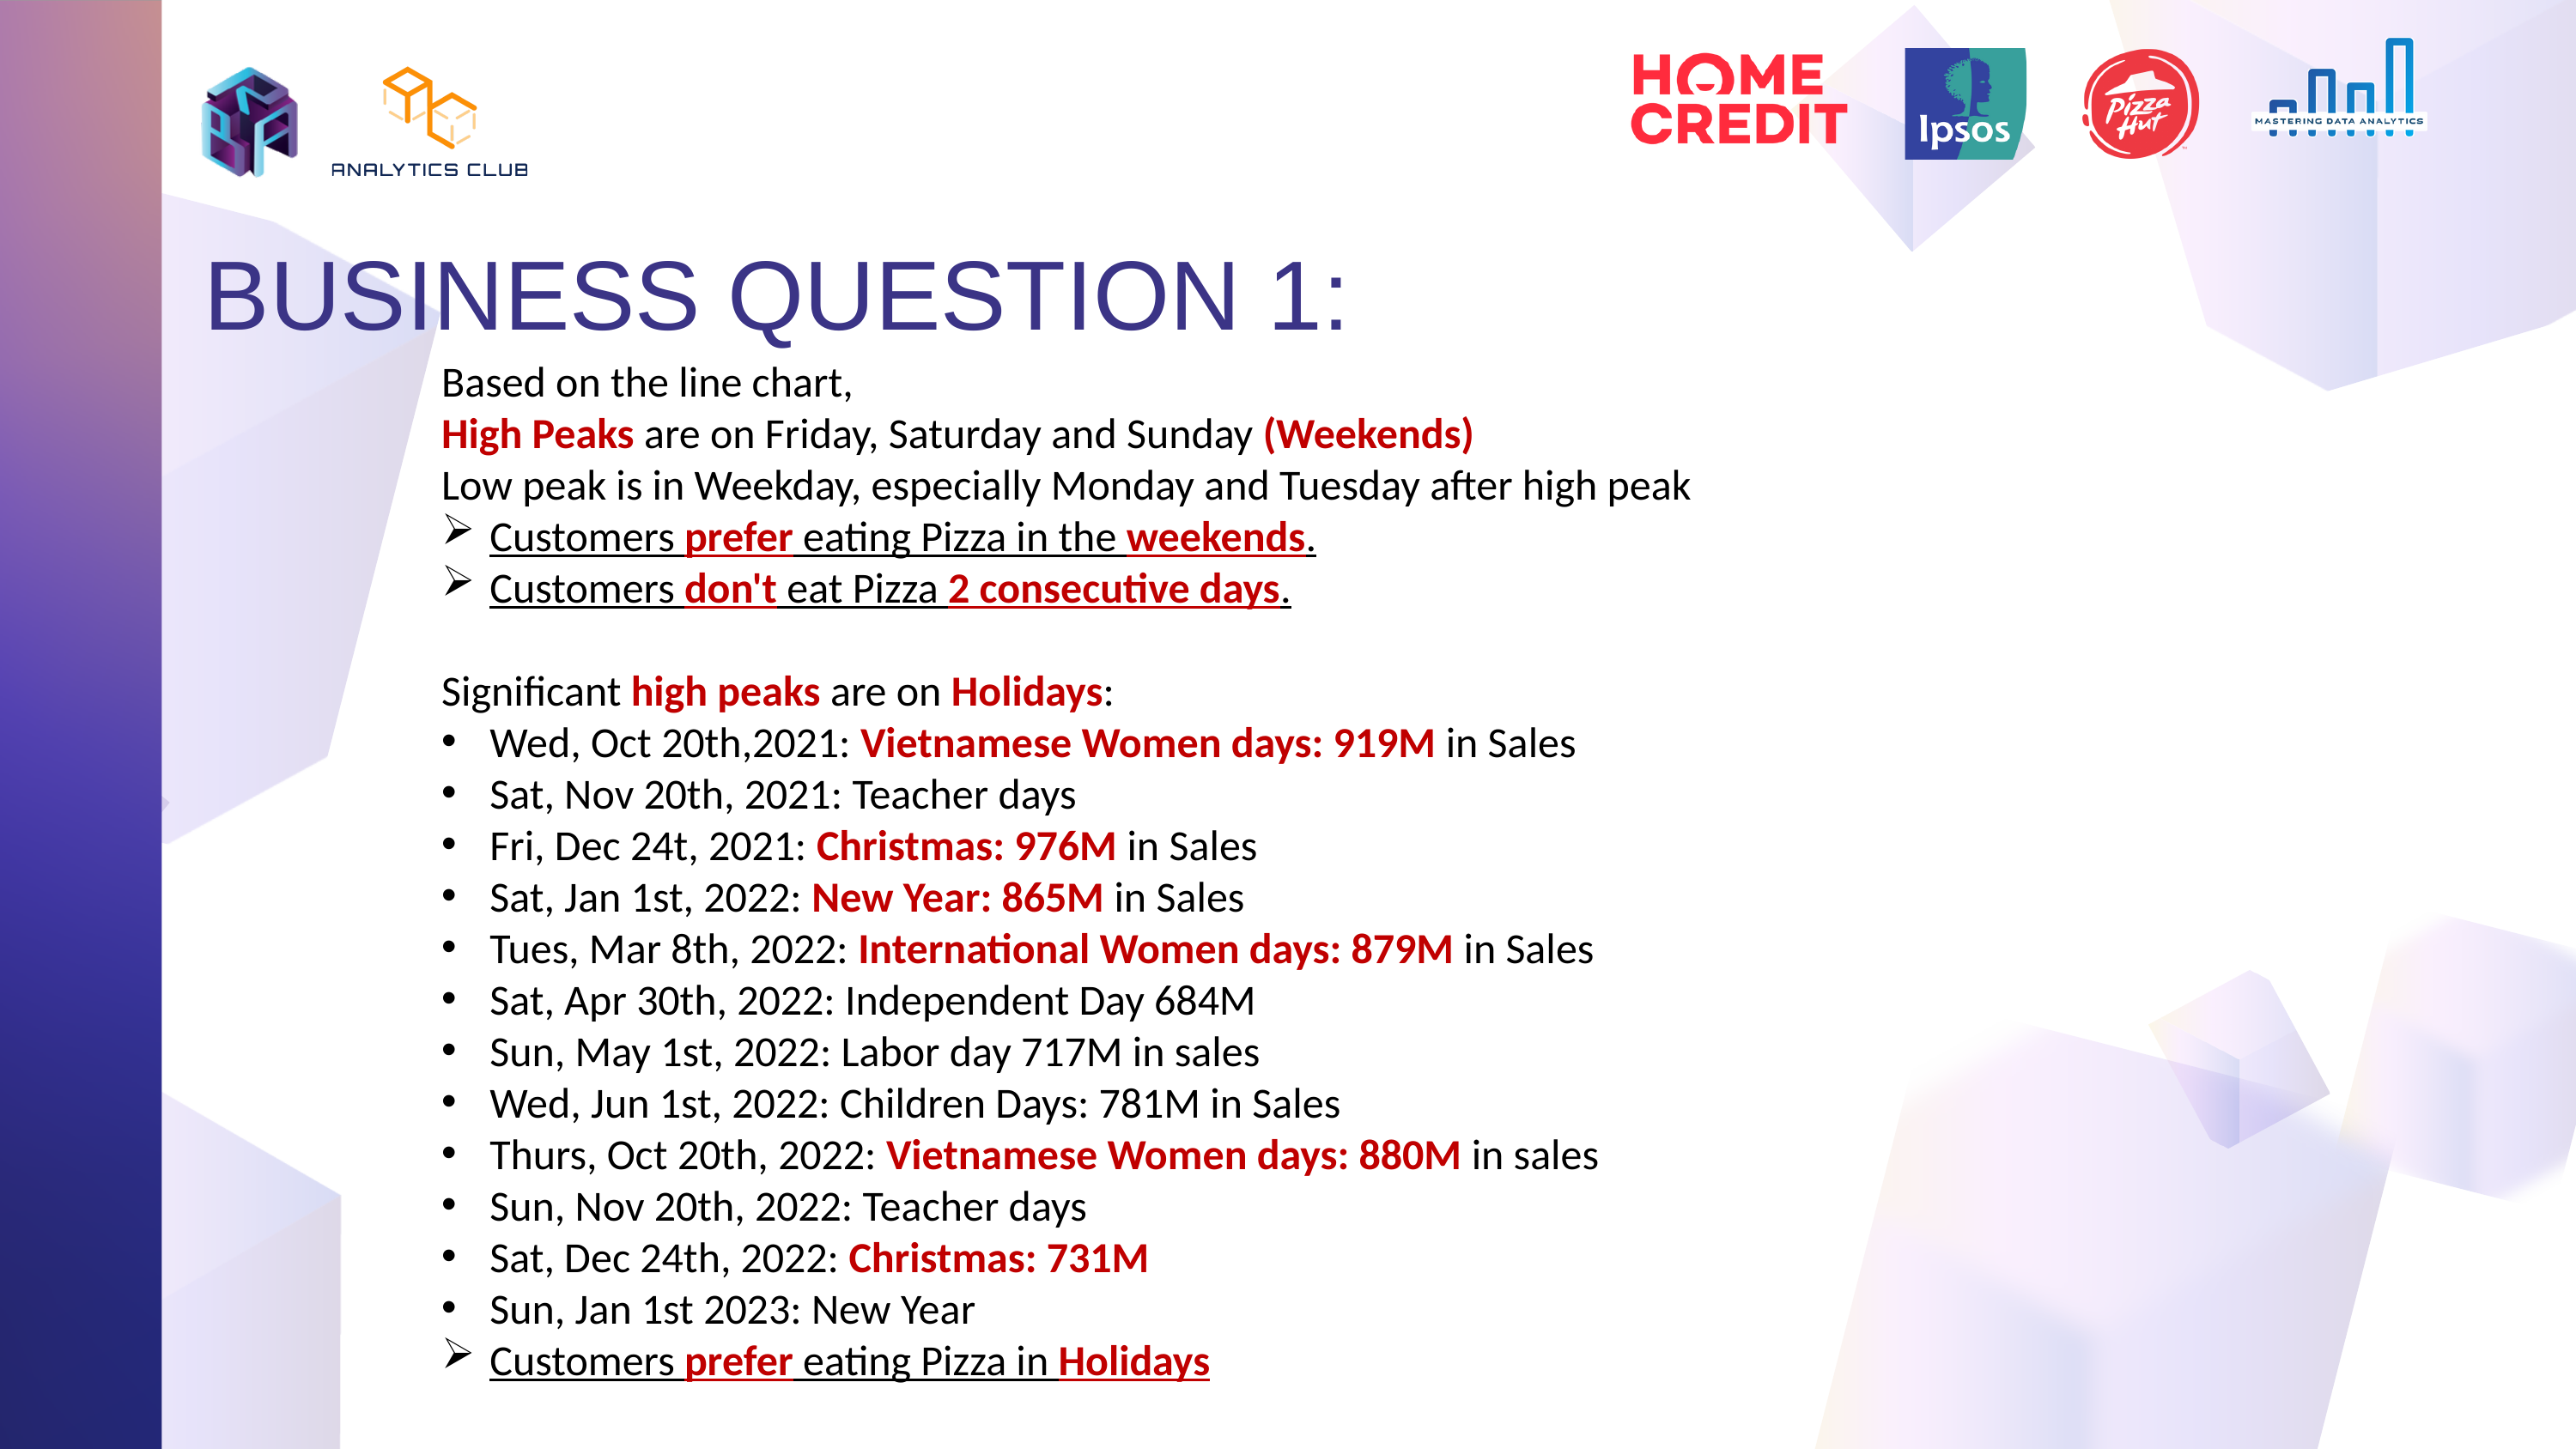

BUSINESS QUESTION 1:
Based on the line chart,
High Peaks are on Friday, Saturday and Sunday (Weekends)
Low peak is in Weekday, especially Monday and Tuesday after high peak
Customers prefer eating Pizza in the weekends.
Customers don't eat Pizza 2 consecutive days.

Significant high peaks are on Holidays:
Wed, Oct 20th,2021: Vietnamese Women days: 919M in Sales
Sat, Nov 20th, 2021: Teacher days
Fri, Dec 24t, 2021: Christmas: 976M in Sales
Sat, Jan 1st, 2022: New Year: 865M in Sales
Tues, Mar 8th, 2022: International Women days: 879M in Sales
Sat, Apr 30th, 2022: Independent Day 684M
Sun, May 1st, 2022: Labor day 717M in sales
Wed, Jun 1st, 2022: Children Days: 781M in Sales
Thurs, Oct 20th, 2022: Vietnamese Women days: 880M in sales
Sun, Nov 20th, 2022: Teacher days
Sat, Dec 24th, 2022: Christmas: 731M
Sun, Jan 1st 2023: New Year
Customers prefer eating Pizza in Holidays